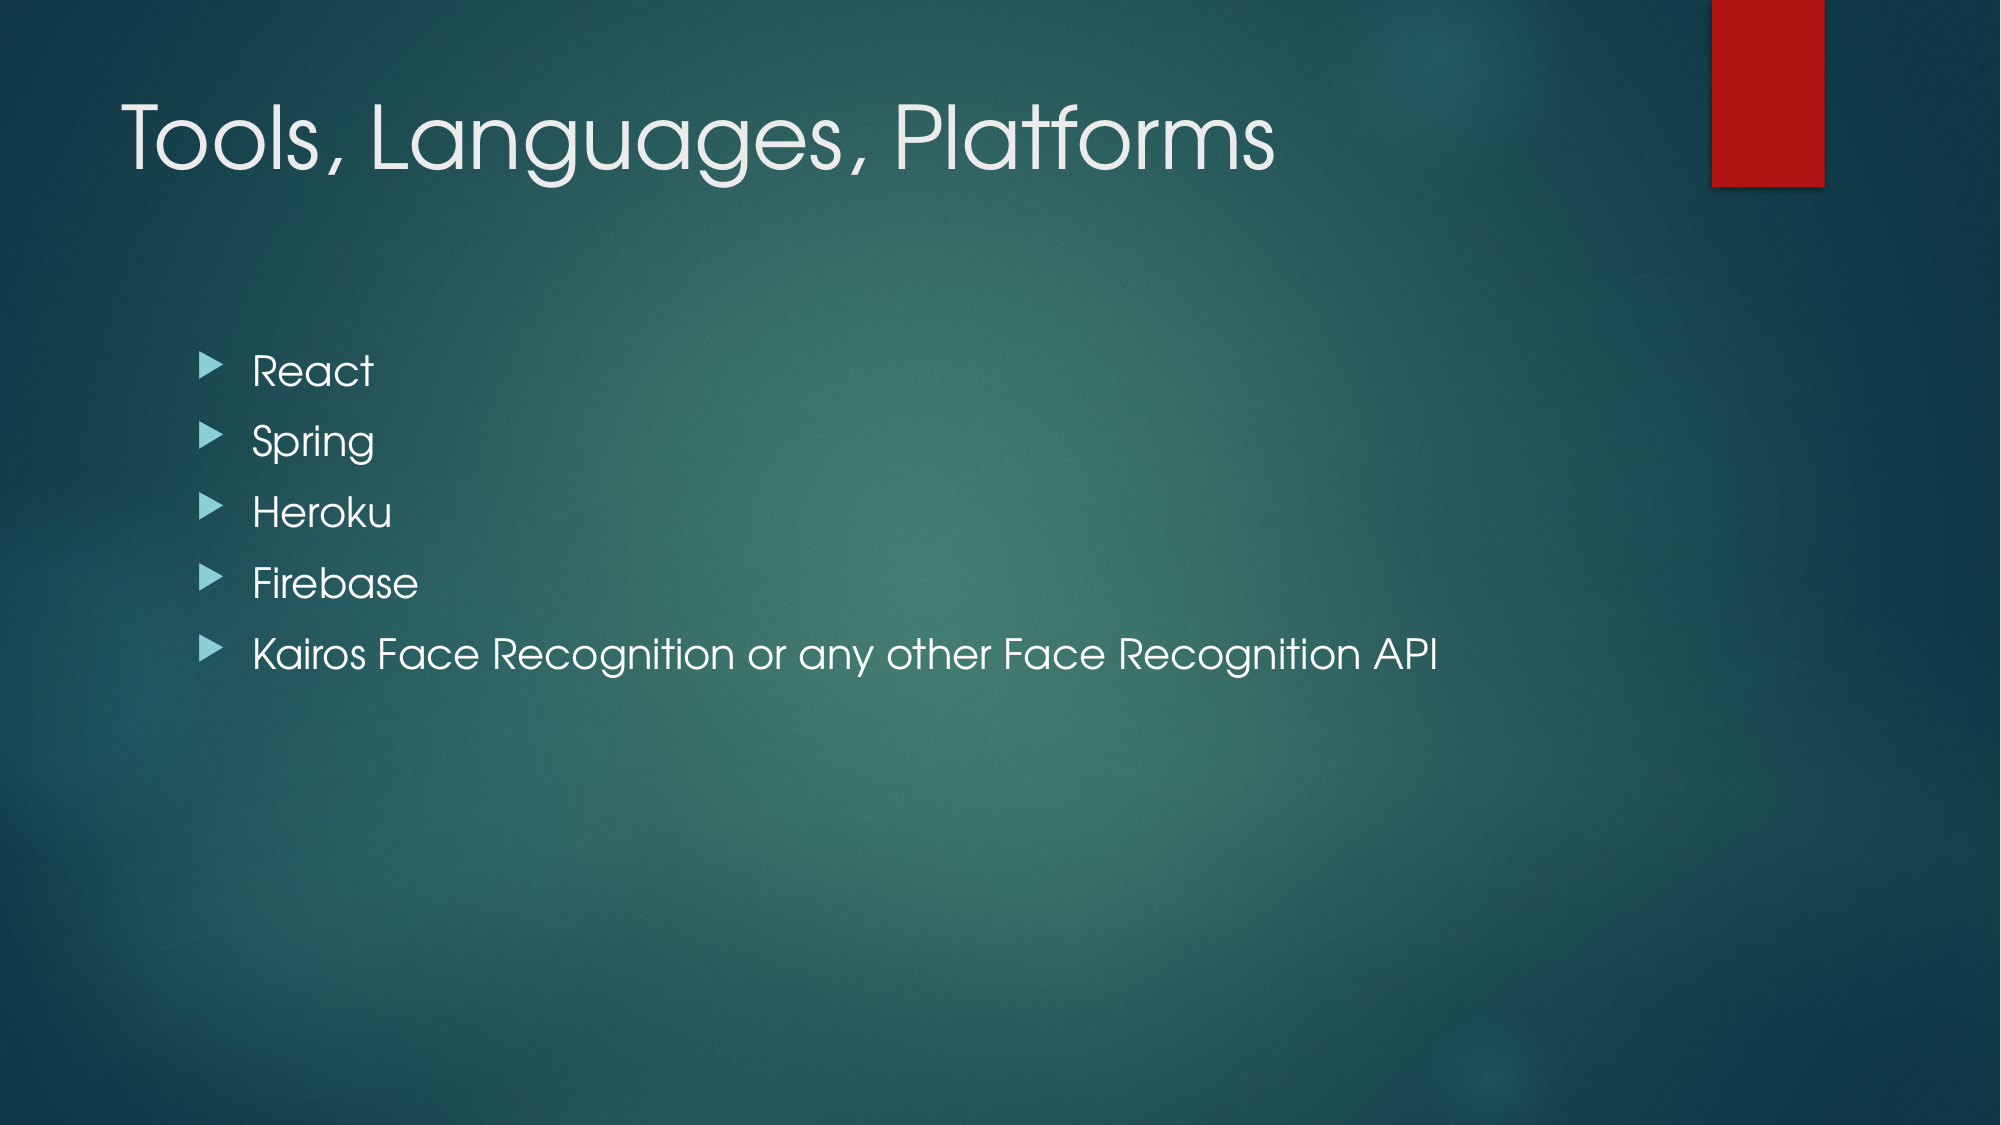

# Tools, Languages, Platforms
React
Spring
Heroku
Firebase
Kairos Face Recognition or any other Face Recognition API